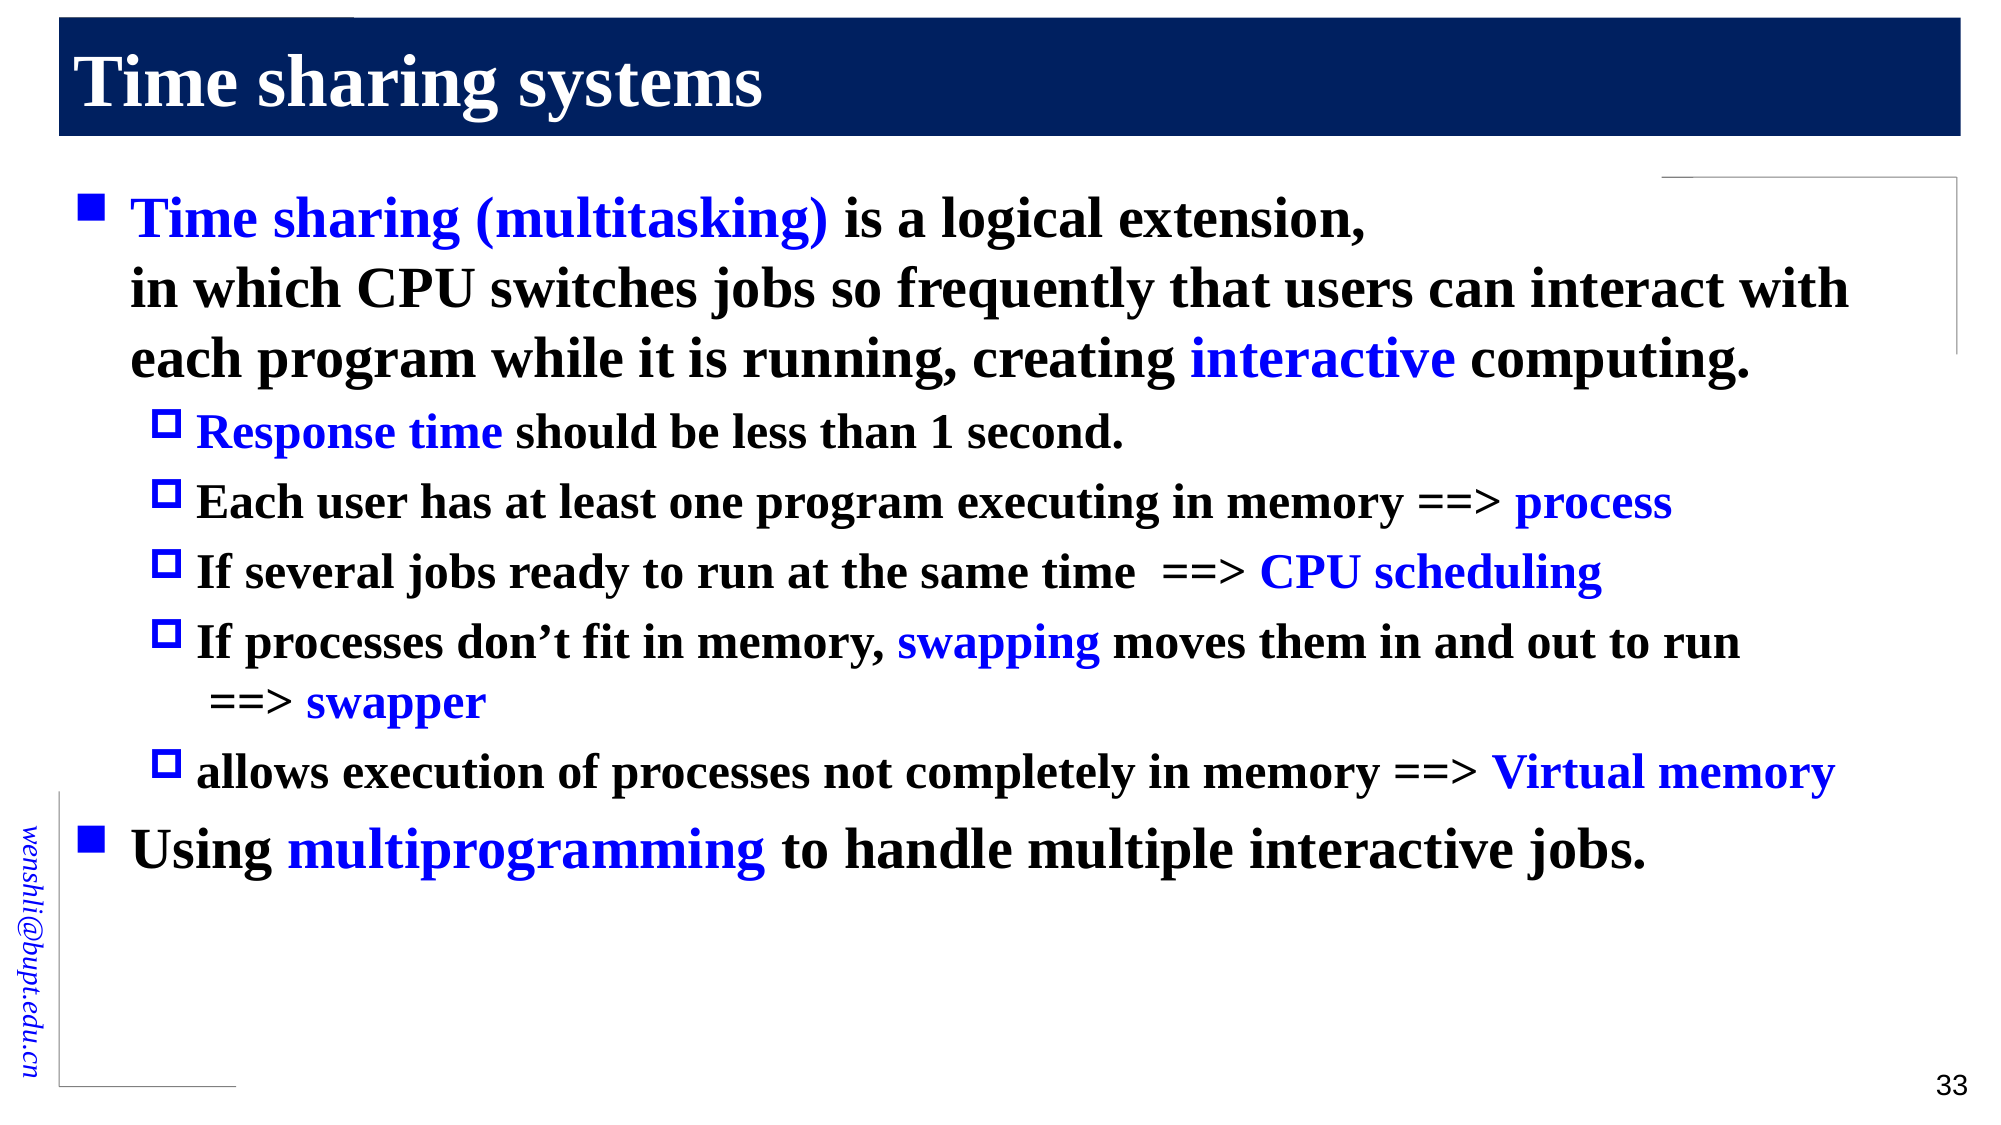

# Time sharing systems
Time sharing (multitasking) is a logical extension,
in which CPU switches jobs so frequently that users can interact with each program while it is running, creating interactive computing.
Response time should be less than 1 second.
Each user has at least one program executing in memory ==> process
If several jobs ready to run at the same time  ==> CPU scheduling
If processes don’t fit in memory, swapping moves them in and out to run
 ==> swapper
allows execution of processes not completely in memory ==> Virtual memory
Using multiprogramming to handle multiple interactive jobs.

33